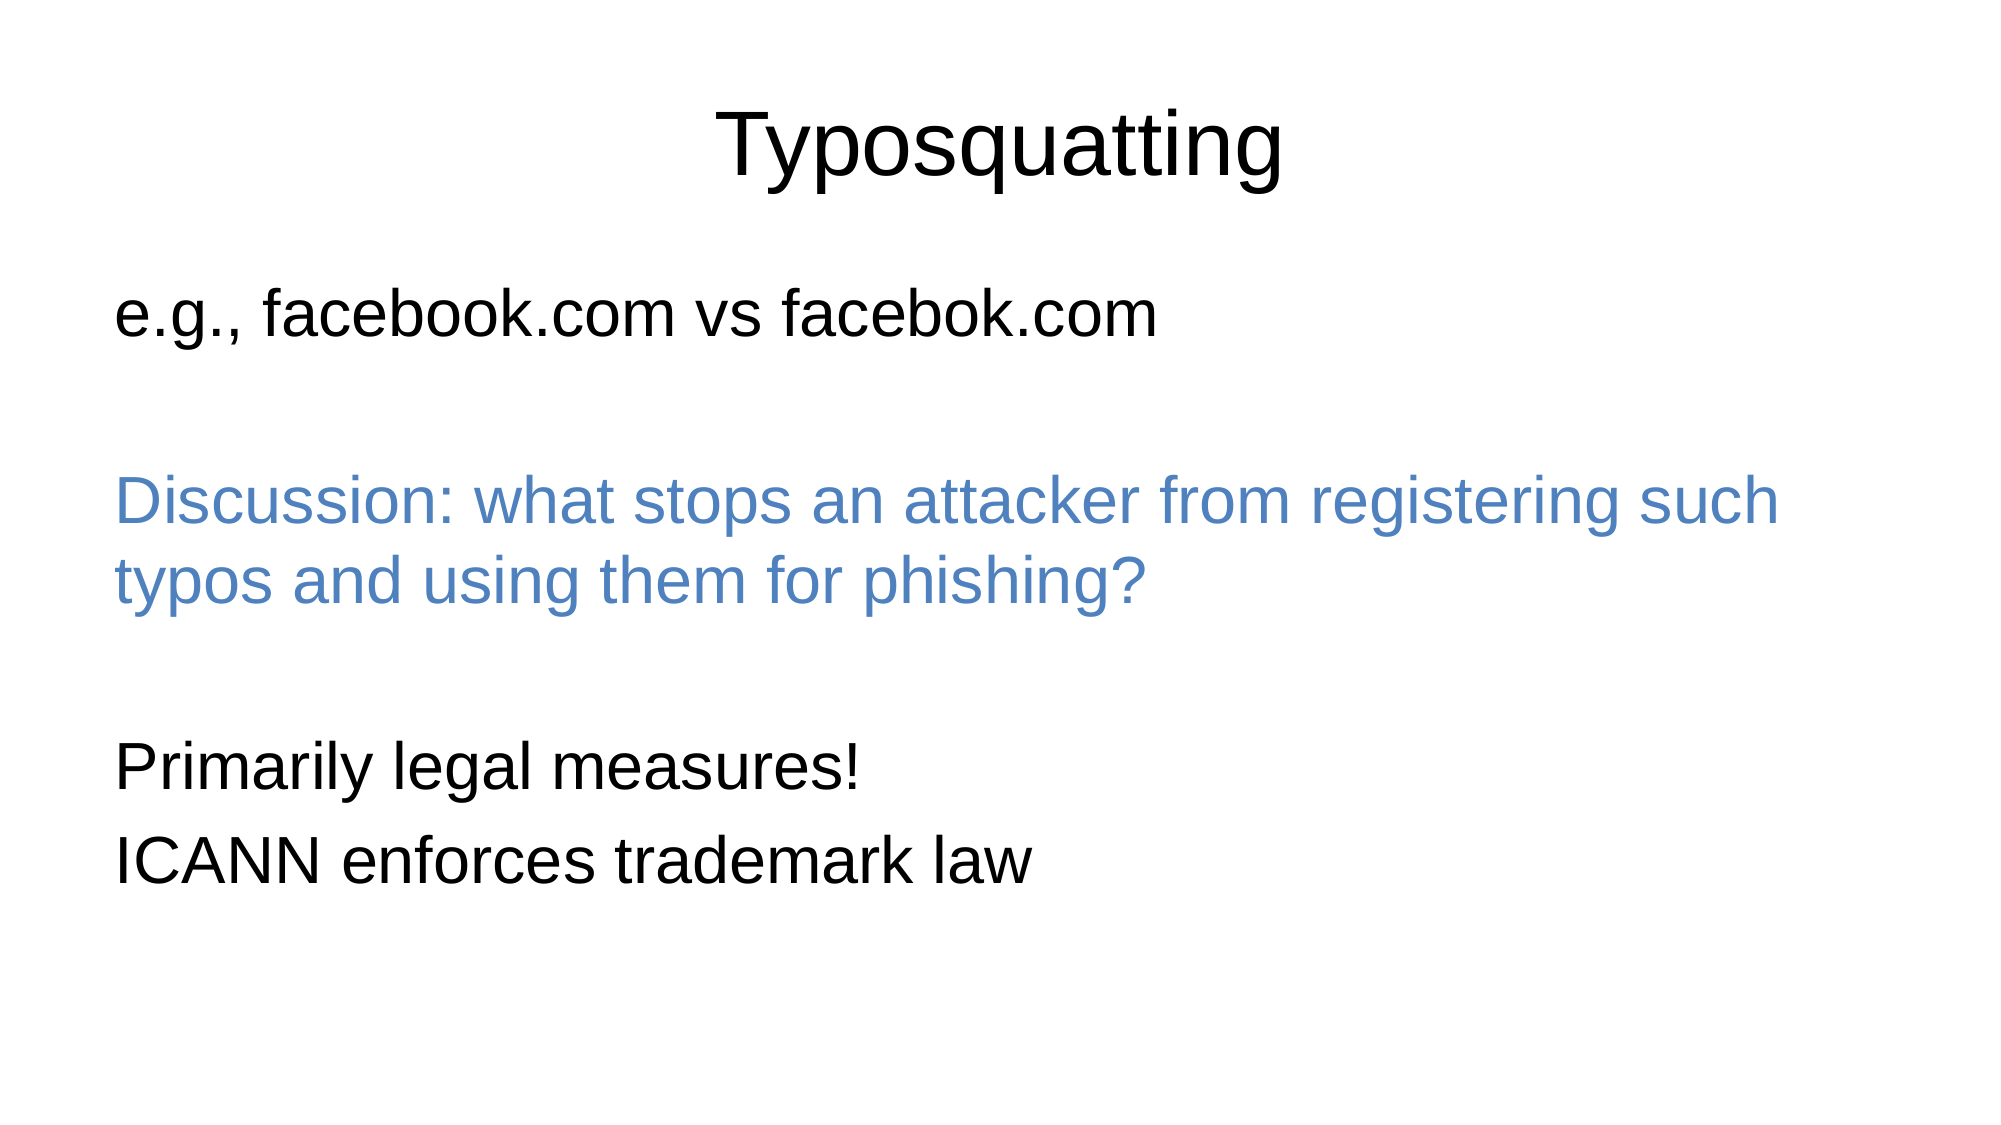

# Typosquatting
e.g., facebook.com vs facebok.com

Discussion: what stops an attacker from registering such typos and using them for phishing?

Primarily legal measures!
ICANN enforces trademark law